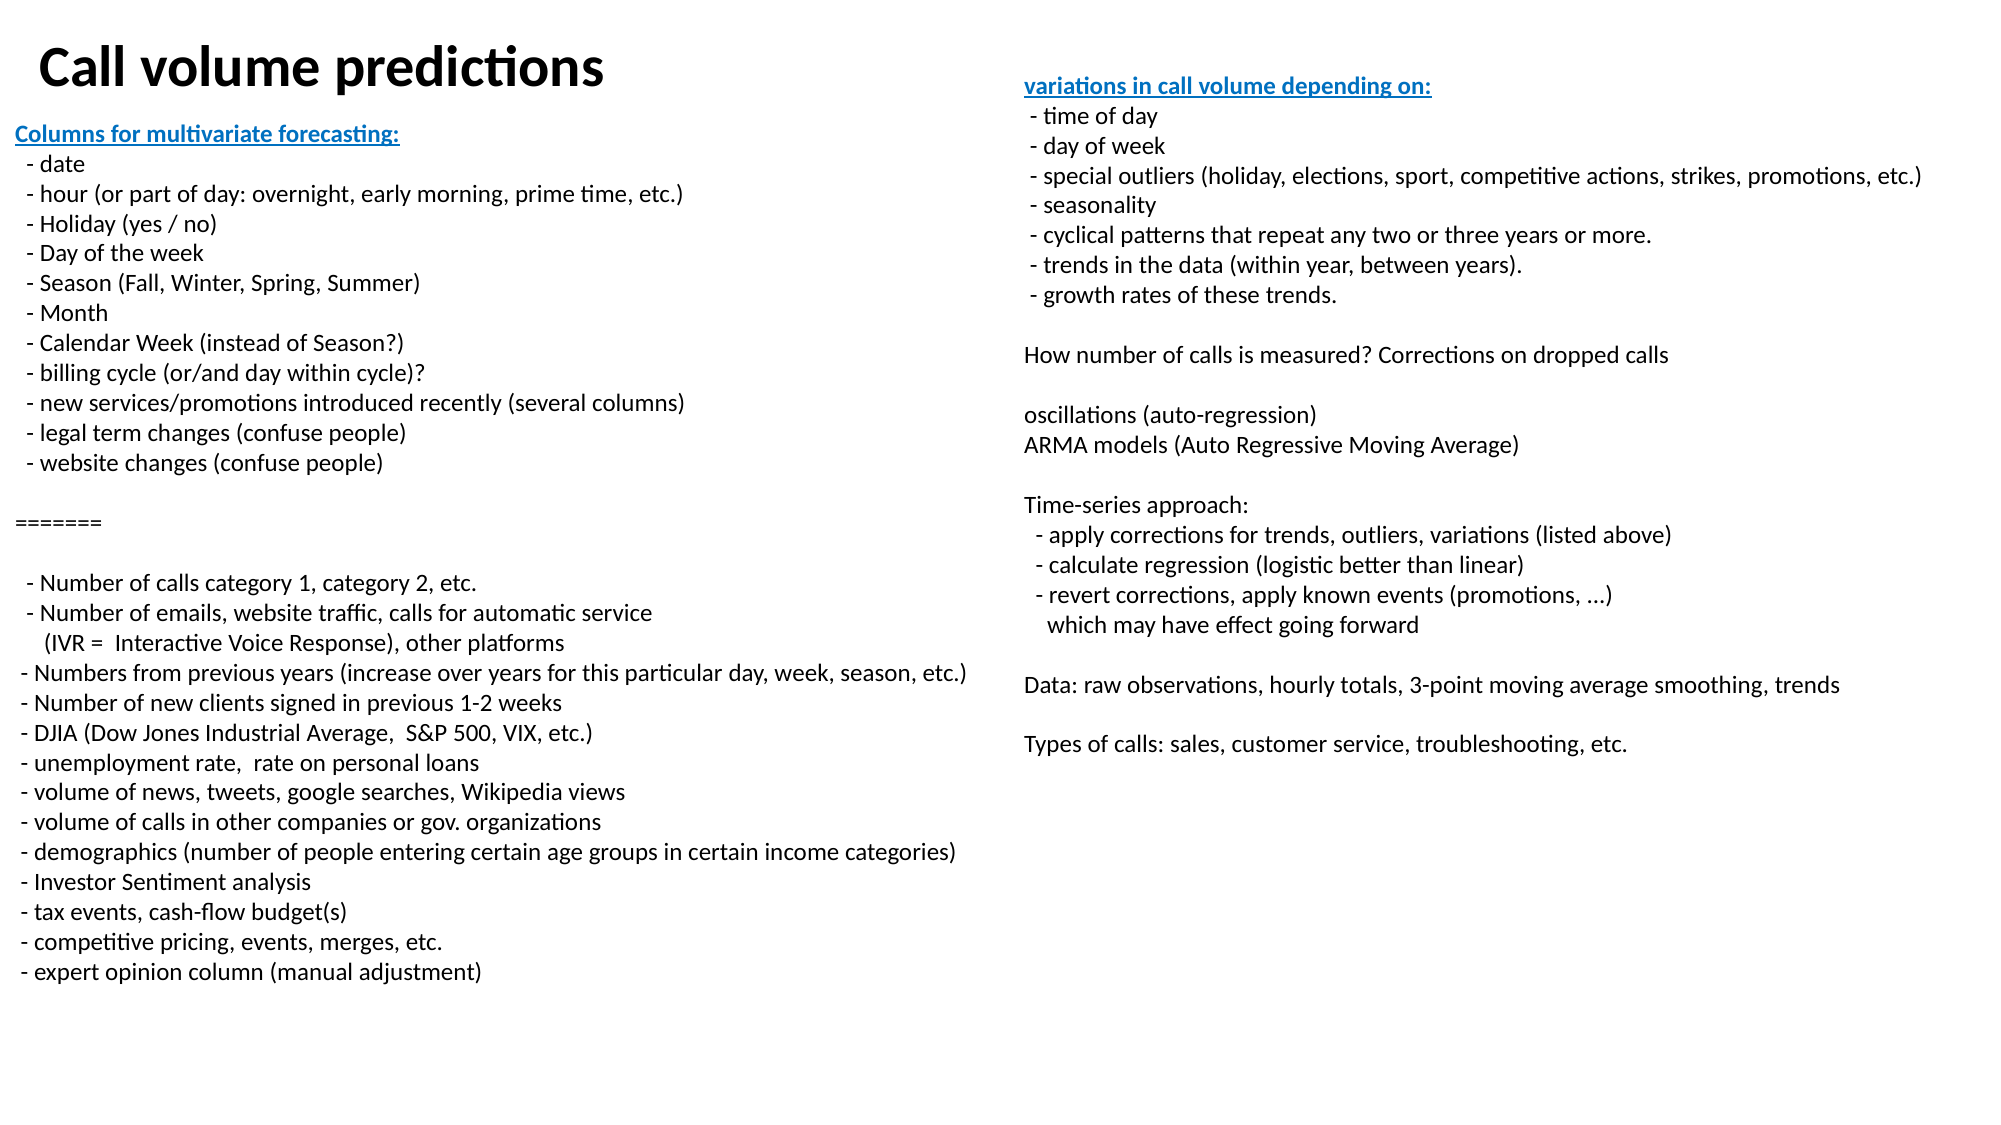

Call volume predictions
variations in call volume depending on:
 - time of day
 - day of week
 - special outliers (holiday, elections, sport, competitive actions, strikes, promotions, etc.)
 - seasonality
 - cyclical patterns that repeat any two or three years or more.
 - trends in the data (within year, between years).
 - growth rates of these trends.

How number of calls is measured? Corrections on dropped calls

oscillations (auto-regression)
ARMA models (Auto Regressive Moving Average)

Time-series approach:
  - apply corrections for trends, outliers, variations (listed above)
  - calculate regression (logistic better than linear)
  - revert corrections, apply known events (promotions, ...)
    which may have effect going forward

Data: raw observations, hourly totals, 3-point moving average smoothing, trends

Types of calls: sales, customer service, troubleshooting, etc.
Columns for multivariate forecasting:
  - date
  - hour (or part of day: overnight, early morning, prime time, etc.)
  - Holiday (yes / no)
  - Day of the week
  - Season (Fall, Winter, Spring, Summer)
  - Month
  - Calendar Week (instead of Season?)
  - billing cycle (or/and day within cycle)?
  - new services/promotions introduced recently (several columns)
  - legal term changes (confuse people)
  - website changes (confuse people)

=======

  - Number of calls category 1, category 2, etc.
  - Number of emails, website traffic, calls for automatic service
     (IVR =  Interactive Voice Response), other platforms
 - Numbers from previous years (increase over years for this particular day, week, season, etc.)
 - Number of new clients signed in previous 1-2 weeks
 - DJIA (Dow Jones Industrial Average,  S&P 500, VIX, etc.)
 - unemployment rate,  rate on personal loans
 - volume of news, tweets, google searches, Wikipedia views
 - volume of calls in other companies or gov. organizations
 - demographics (number of people entering certain age groups in certain income categories)
 - Investor Sentiment analysis
 - tax events, cash-flow budget(s)
 - competitive pricing, events, merges, etc.
 - expert opinion column (manual adjustment)